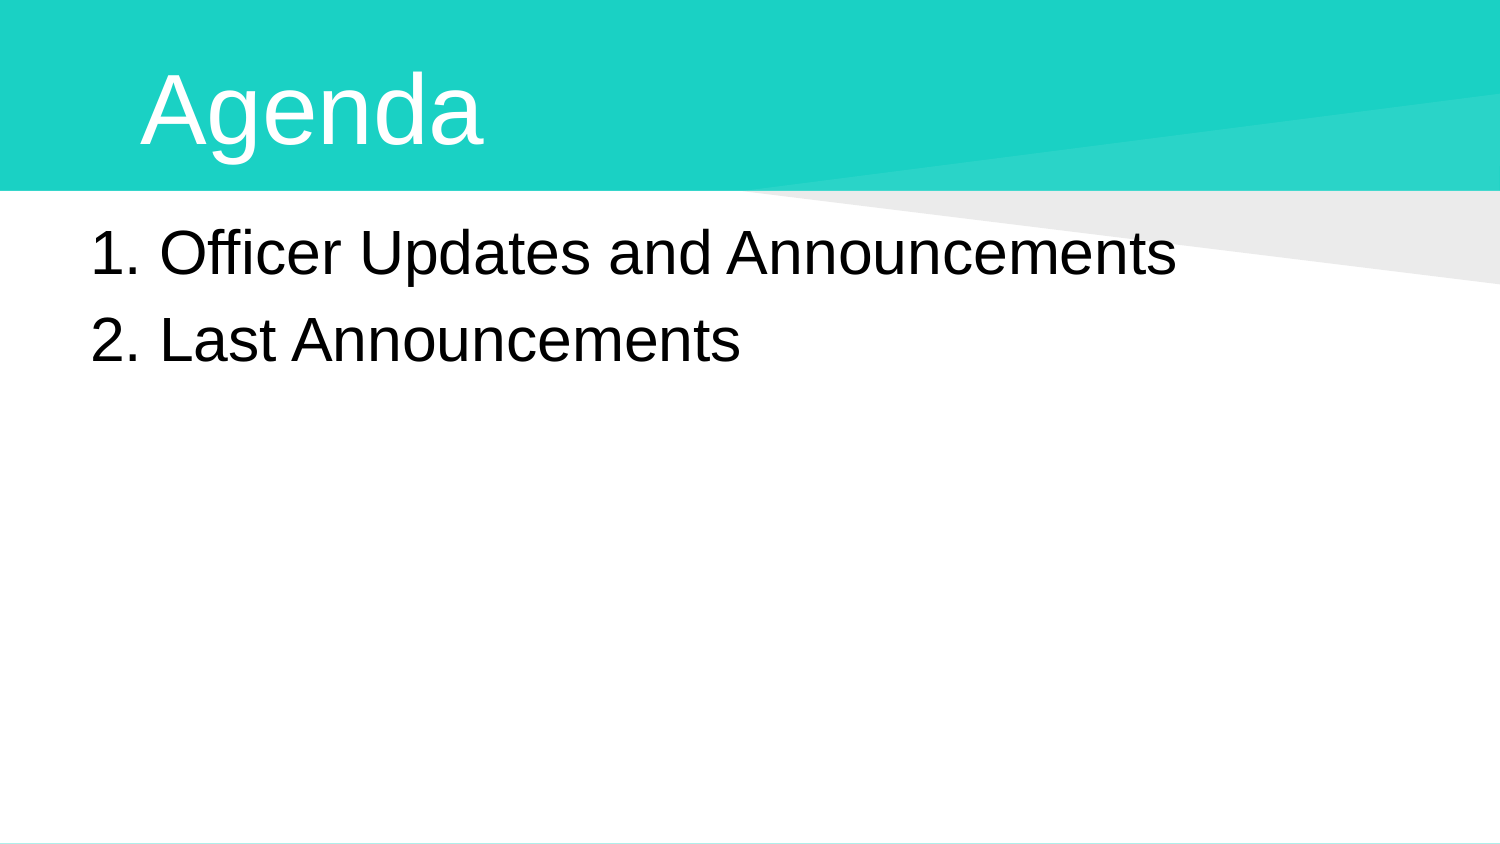

# Agenda
1. Officer Updates and Announcements
2. Last Announcements